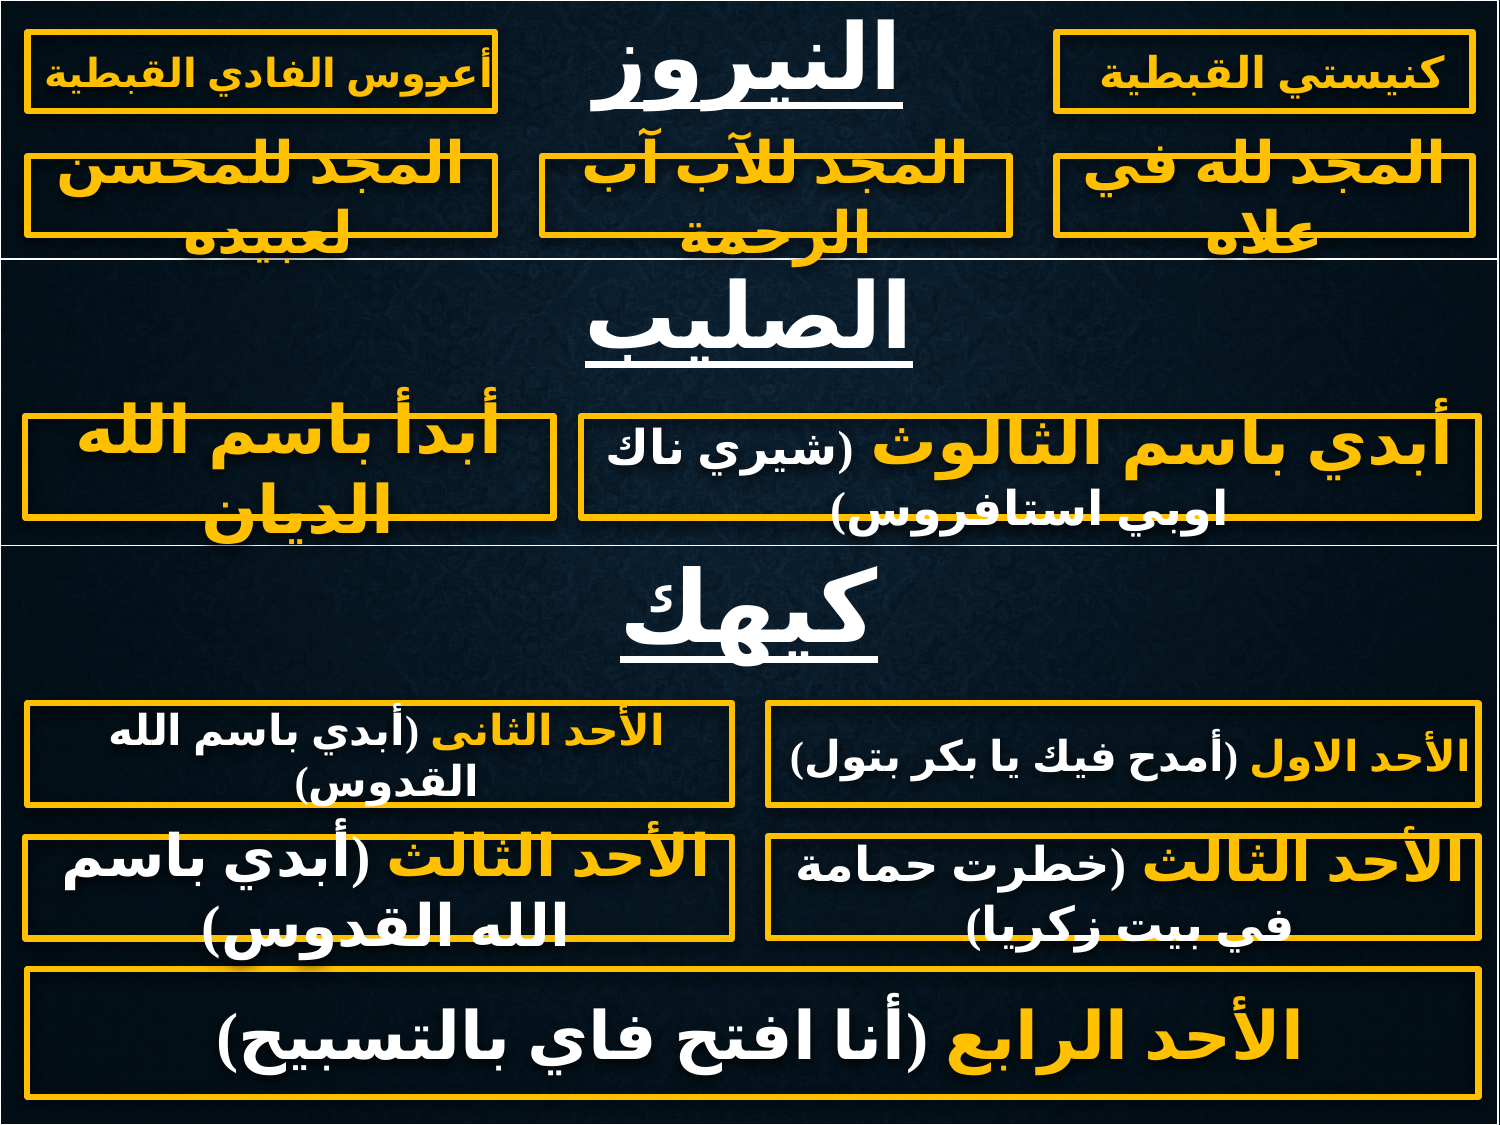

| النيروز |
| --- |
| الصليب |
| كيهك |
# الفصل الأول
أعروس الفادي القبطية
كنيستي القبطية
المجد للمحسن لعبيده
المجد للآب آب الرحمة
المجد لله في علاه
أبدأ باسم الله الديان
أبدي باسم الثالوث (شيري ناك اوبي استافروس)
الأحد الثانى (أبدي باسم الله القدوس)
الأحد الاول (أمدح فيك يا بكر بتول)
الأحد الثالث (خطرت حمامة في بيت زكريا)
الأحد الثالث (أبدي باسم الله القدوس)
الأحد الرابع (أنا افتح فاي بالتسبيح)